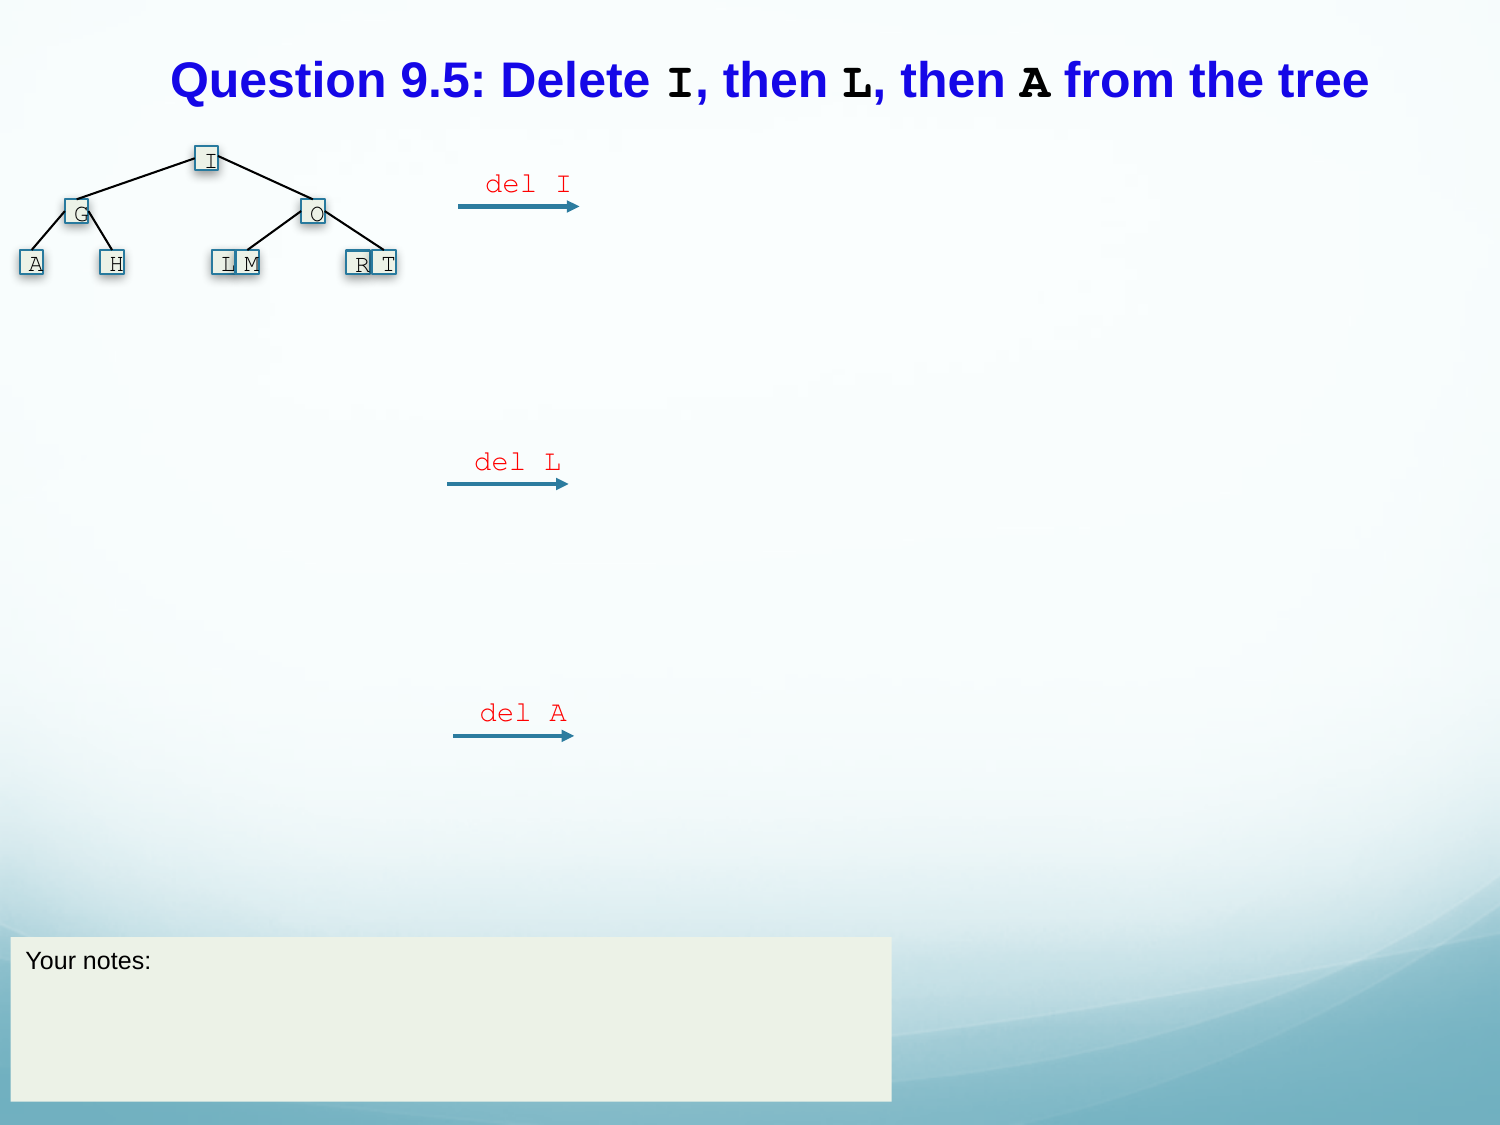

# Question 9.5: Delete I, then L, then A from the tree
I
  del I
G
O
A
H
L
M
T
R
  del L
  del A
Your notes: